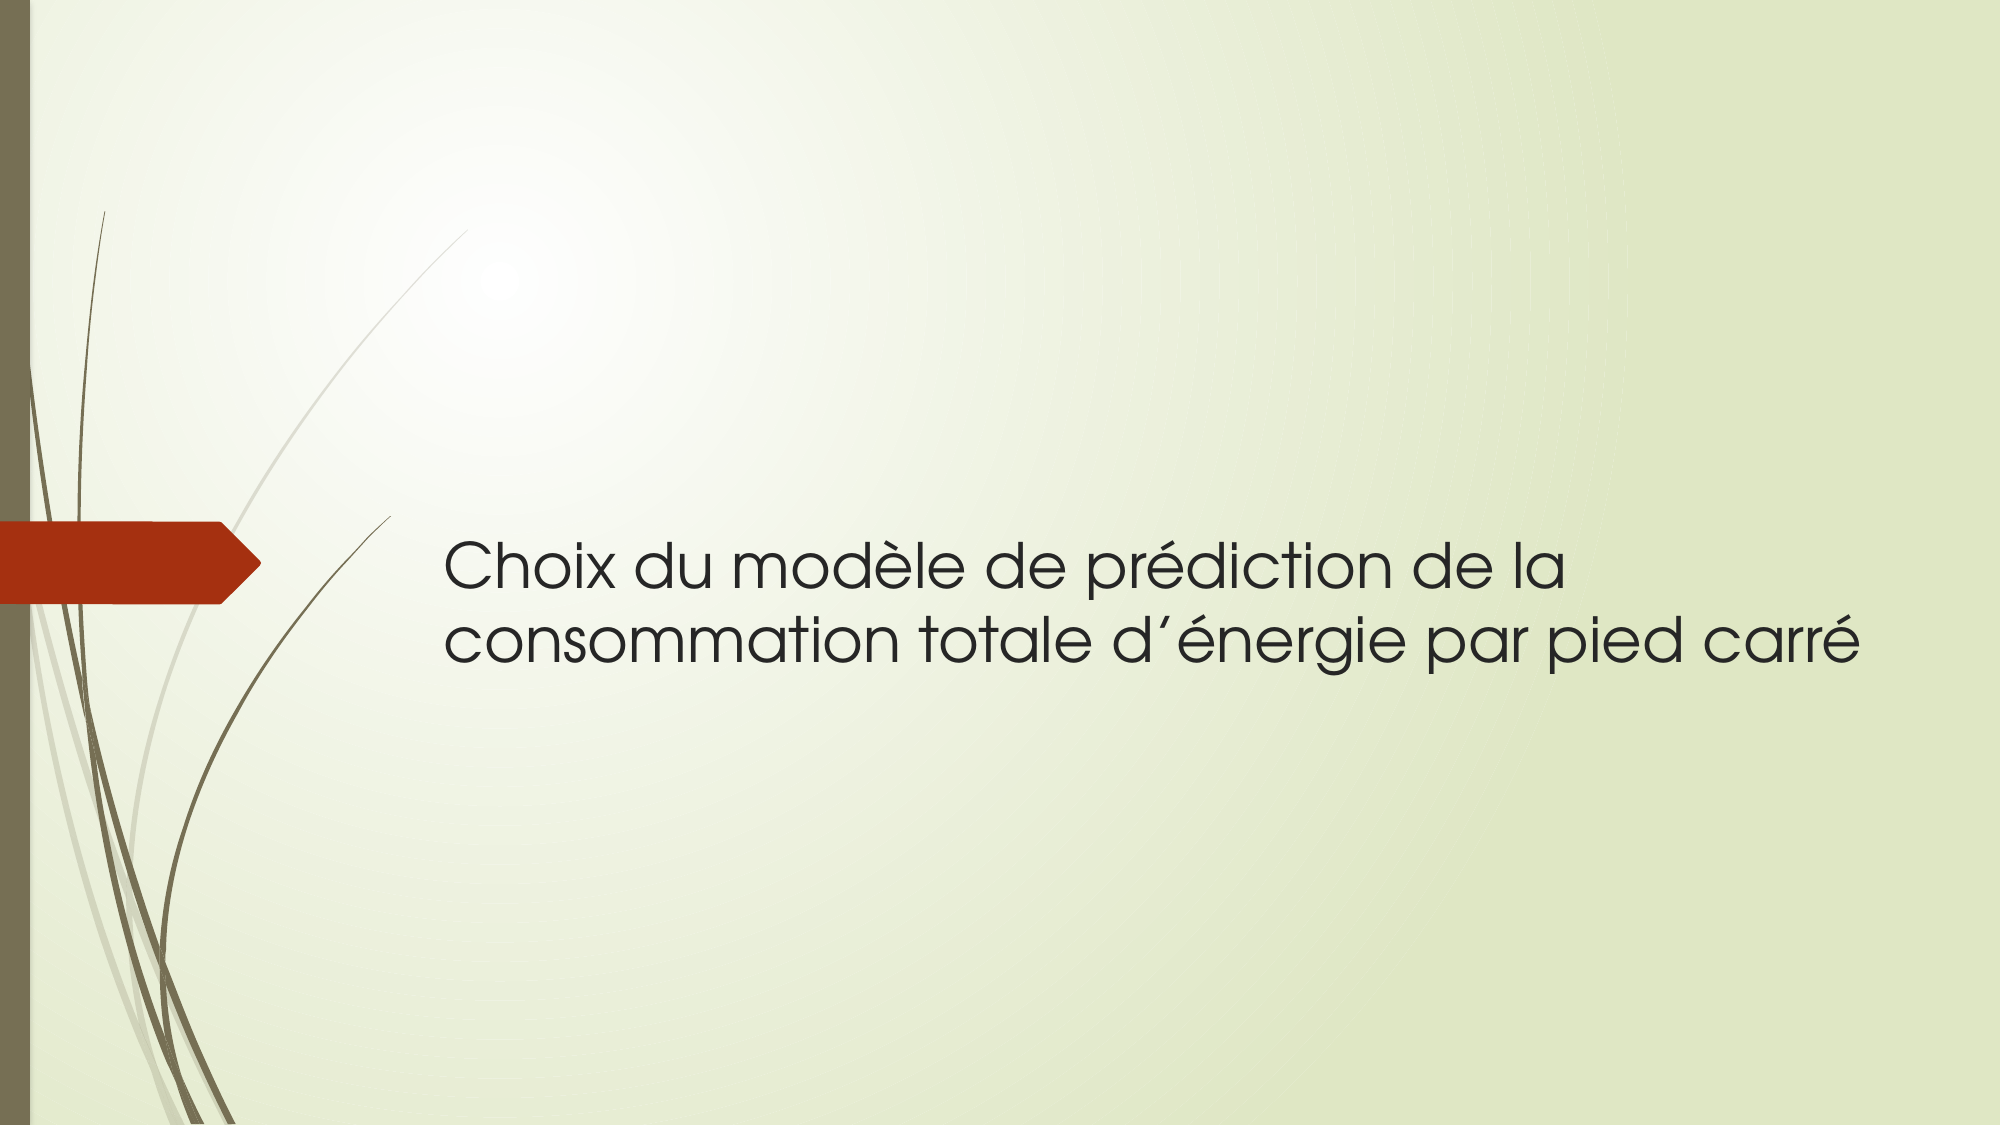

# Choix du modèle de prédiction de la consommation totale d’énergie par pied carré